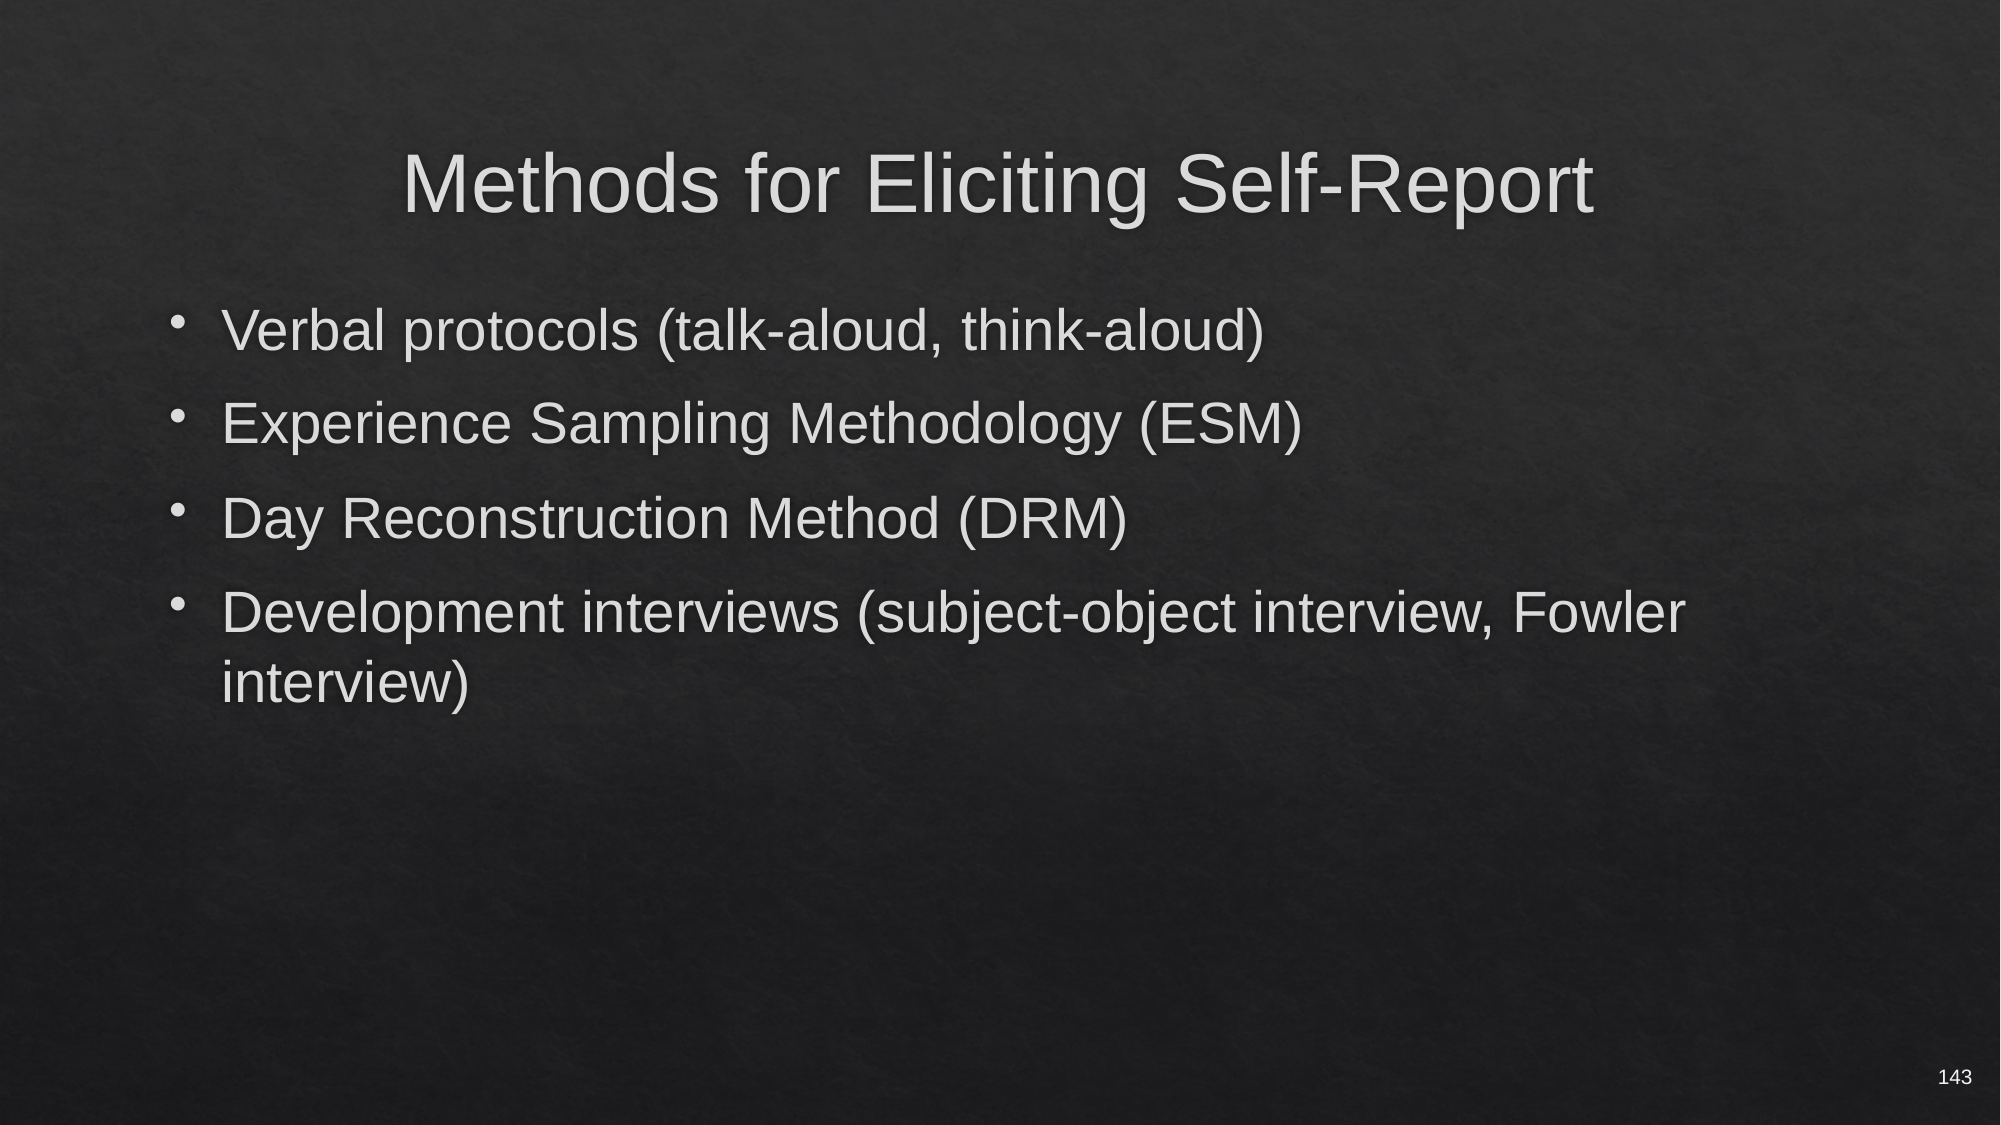

# Methods for Eliciting Self-Report
Verbal protocols (talk-aloud, think-aloud)
Experience Sampling Methodology (ESM)
Day Reconstruction Method (DRM)
Development interviews (subject-object interview, Fowler interview)
143